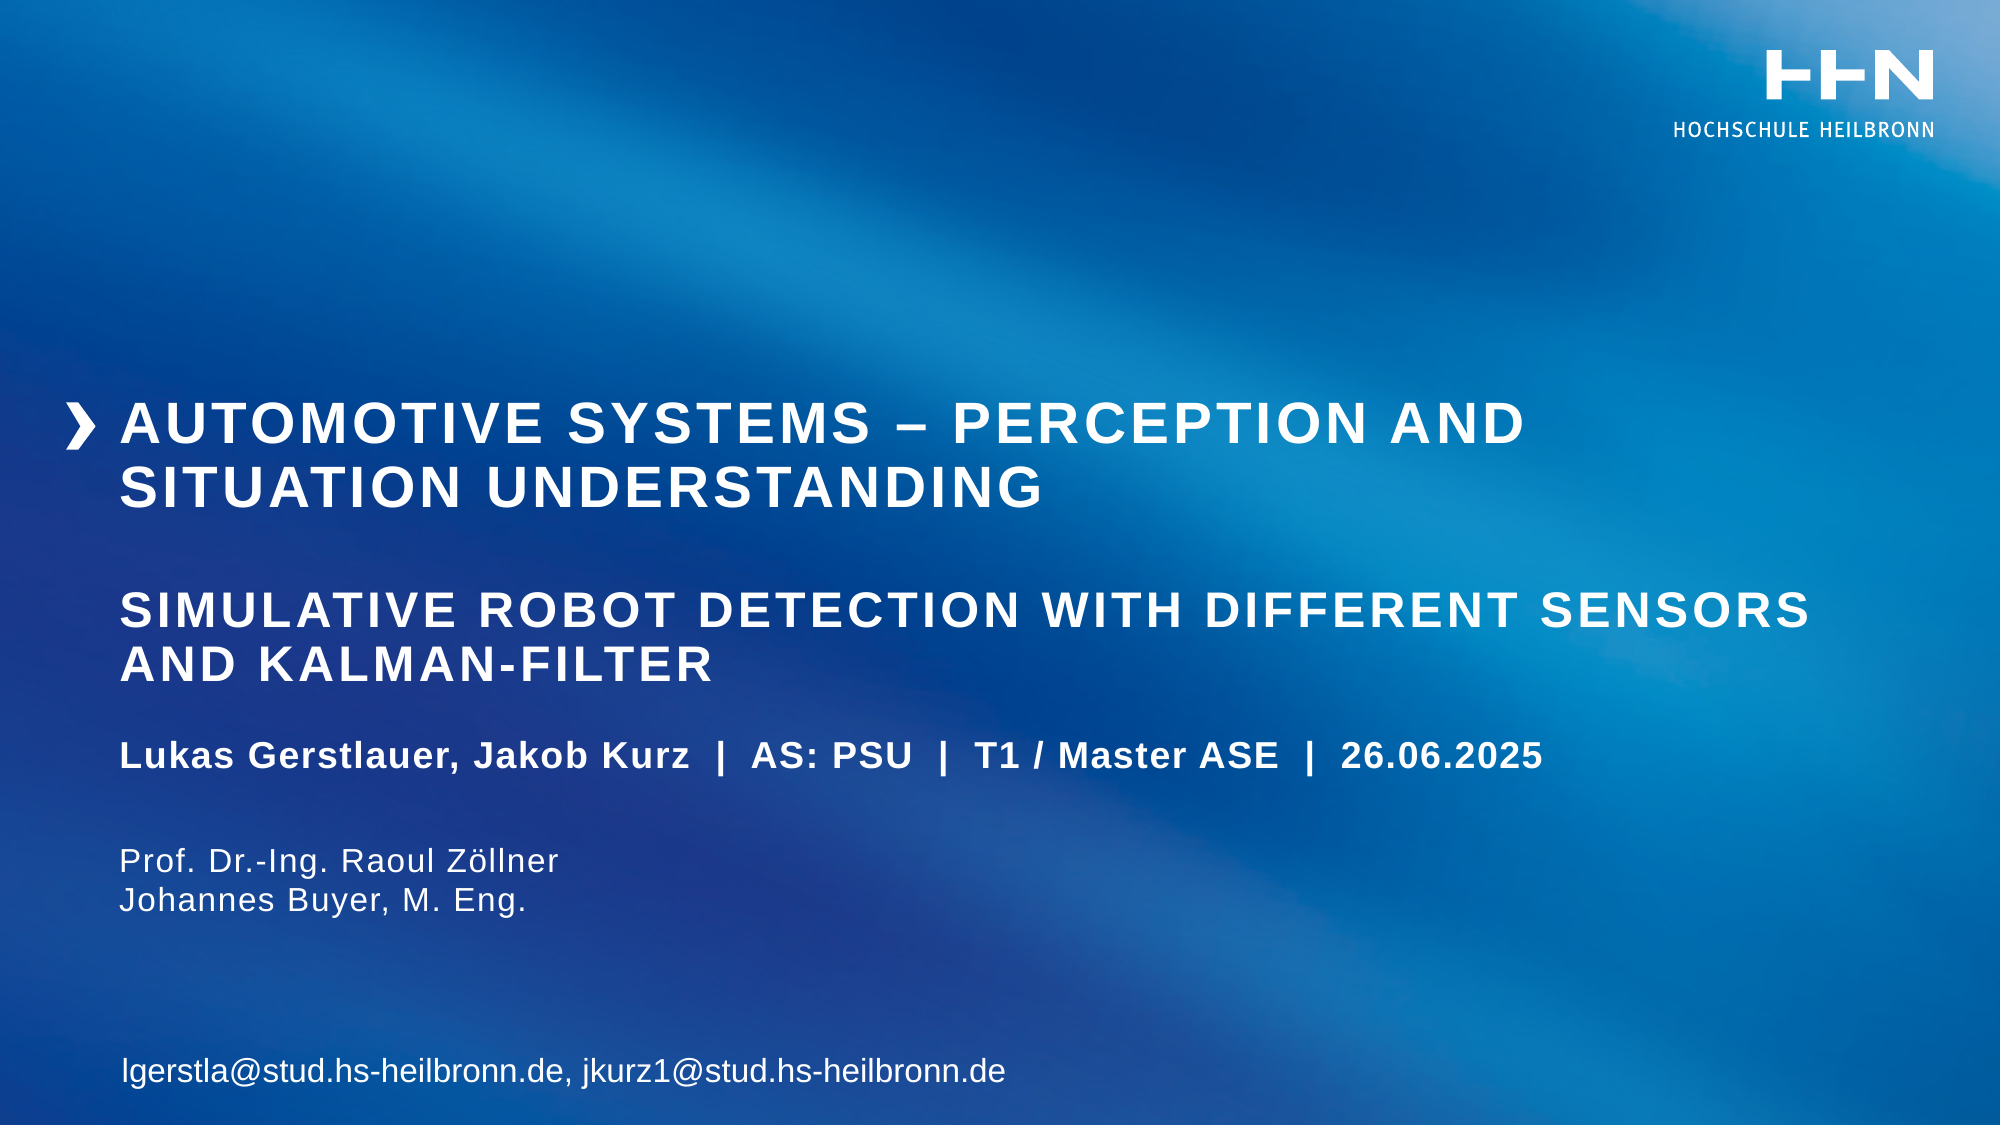

# Automotive Systems – Perception and situation understanding Simulative Robot Detection with different sensors and Kalman-filter
Lukas Gerstlauer, Jakob Kurz  |  AS: PSU  |  T1 / Master ASE  |  26.06.2025
Prof. Dr.-Ing. Raoul Zöllner
Johannes Buyer, M. Eng.
lgerstla@stud.hs-heilbronn.de, jkurz1@stud.hs-heilbronn.de
|  1